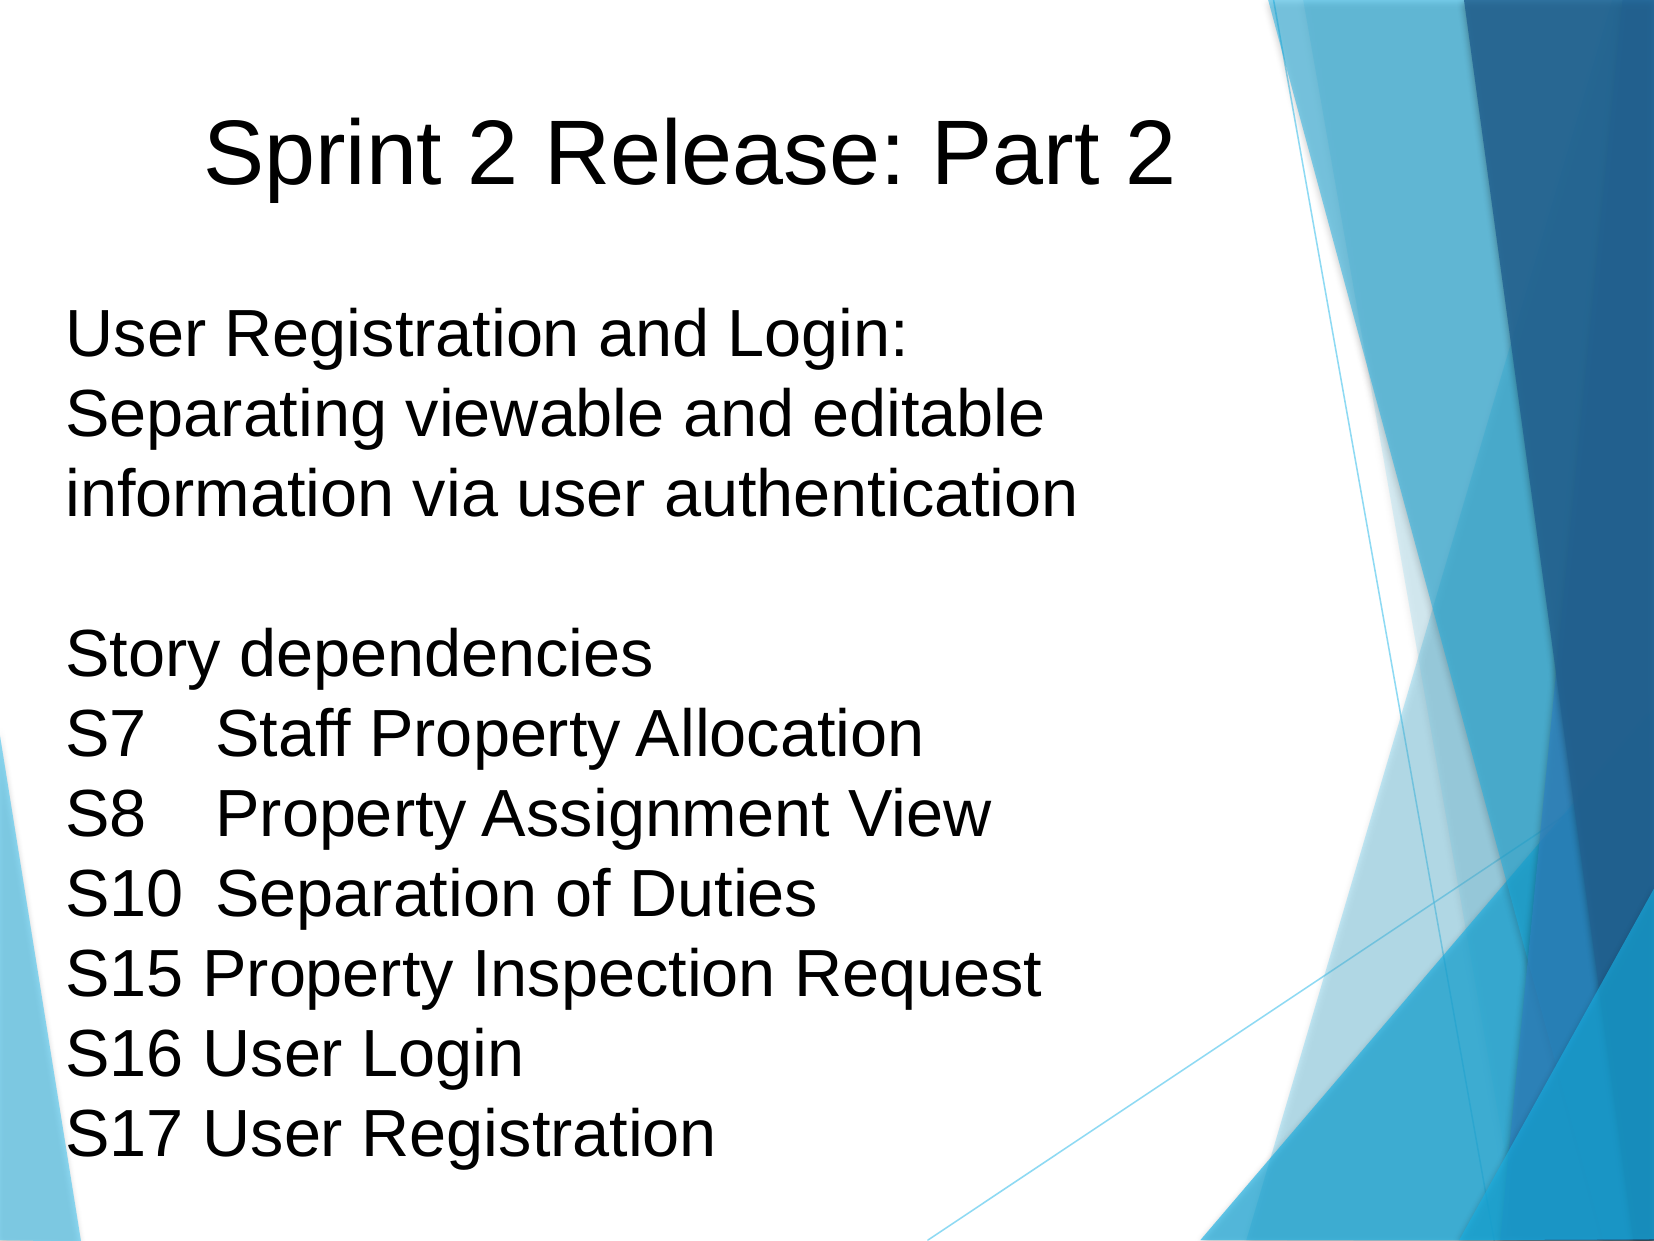

Sprint 2 Release: Part 2
User Registration and Login:
Separating viewable and editable information via user authentication

Story dependencies
S7	Staff Property Allocation
S8	Property Assignment View
S10	Separation of Duties
S15 Property Inspection Request
S16 User Login
S17 User Registration